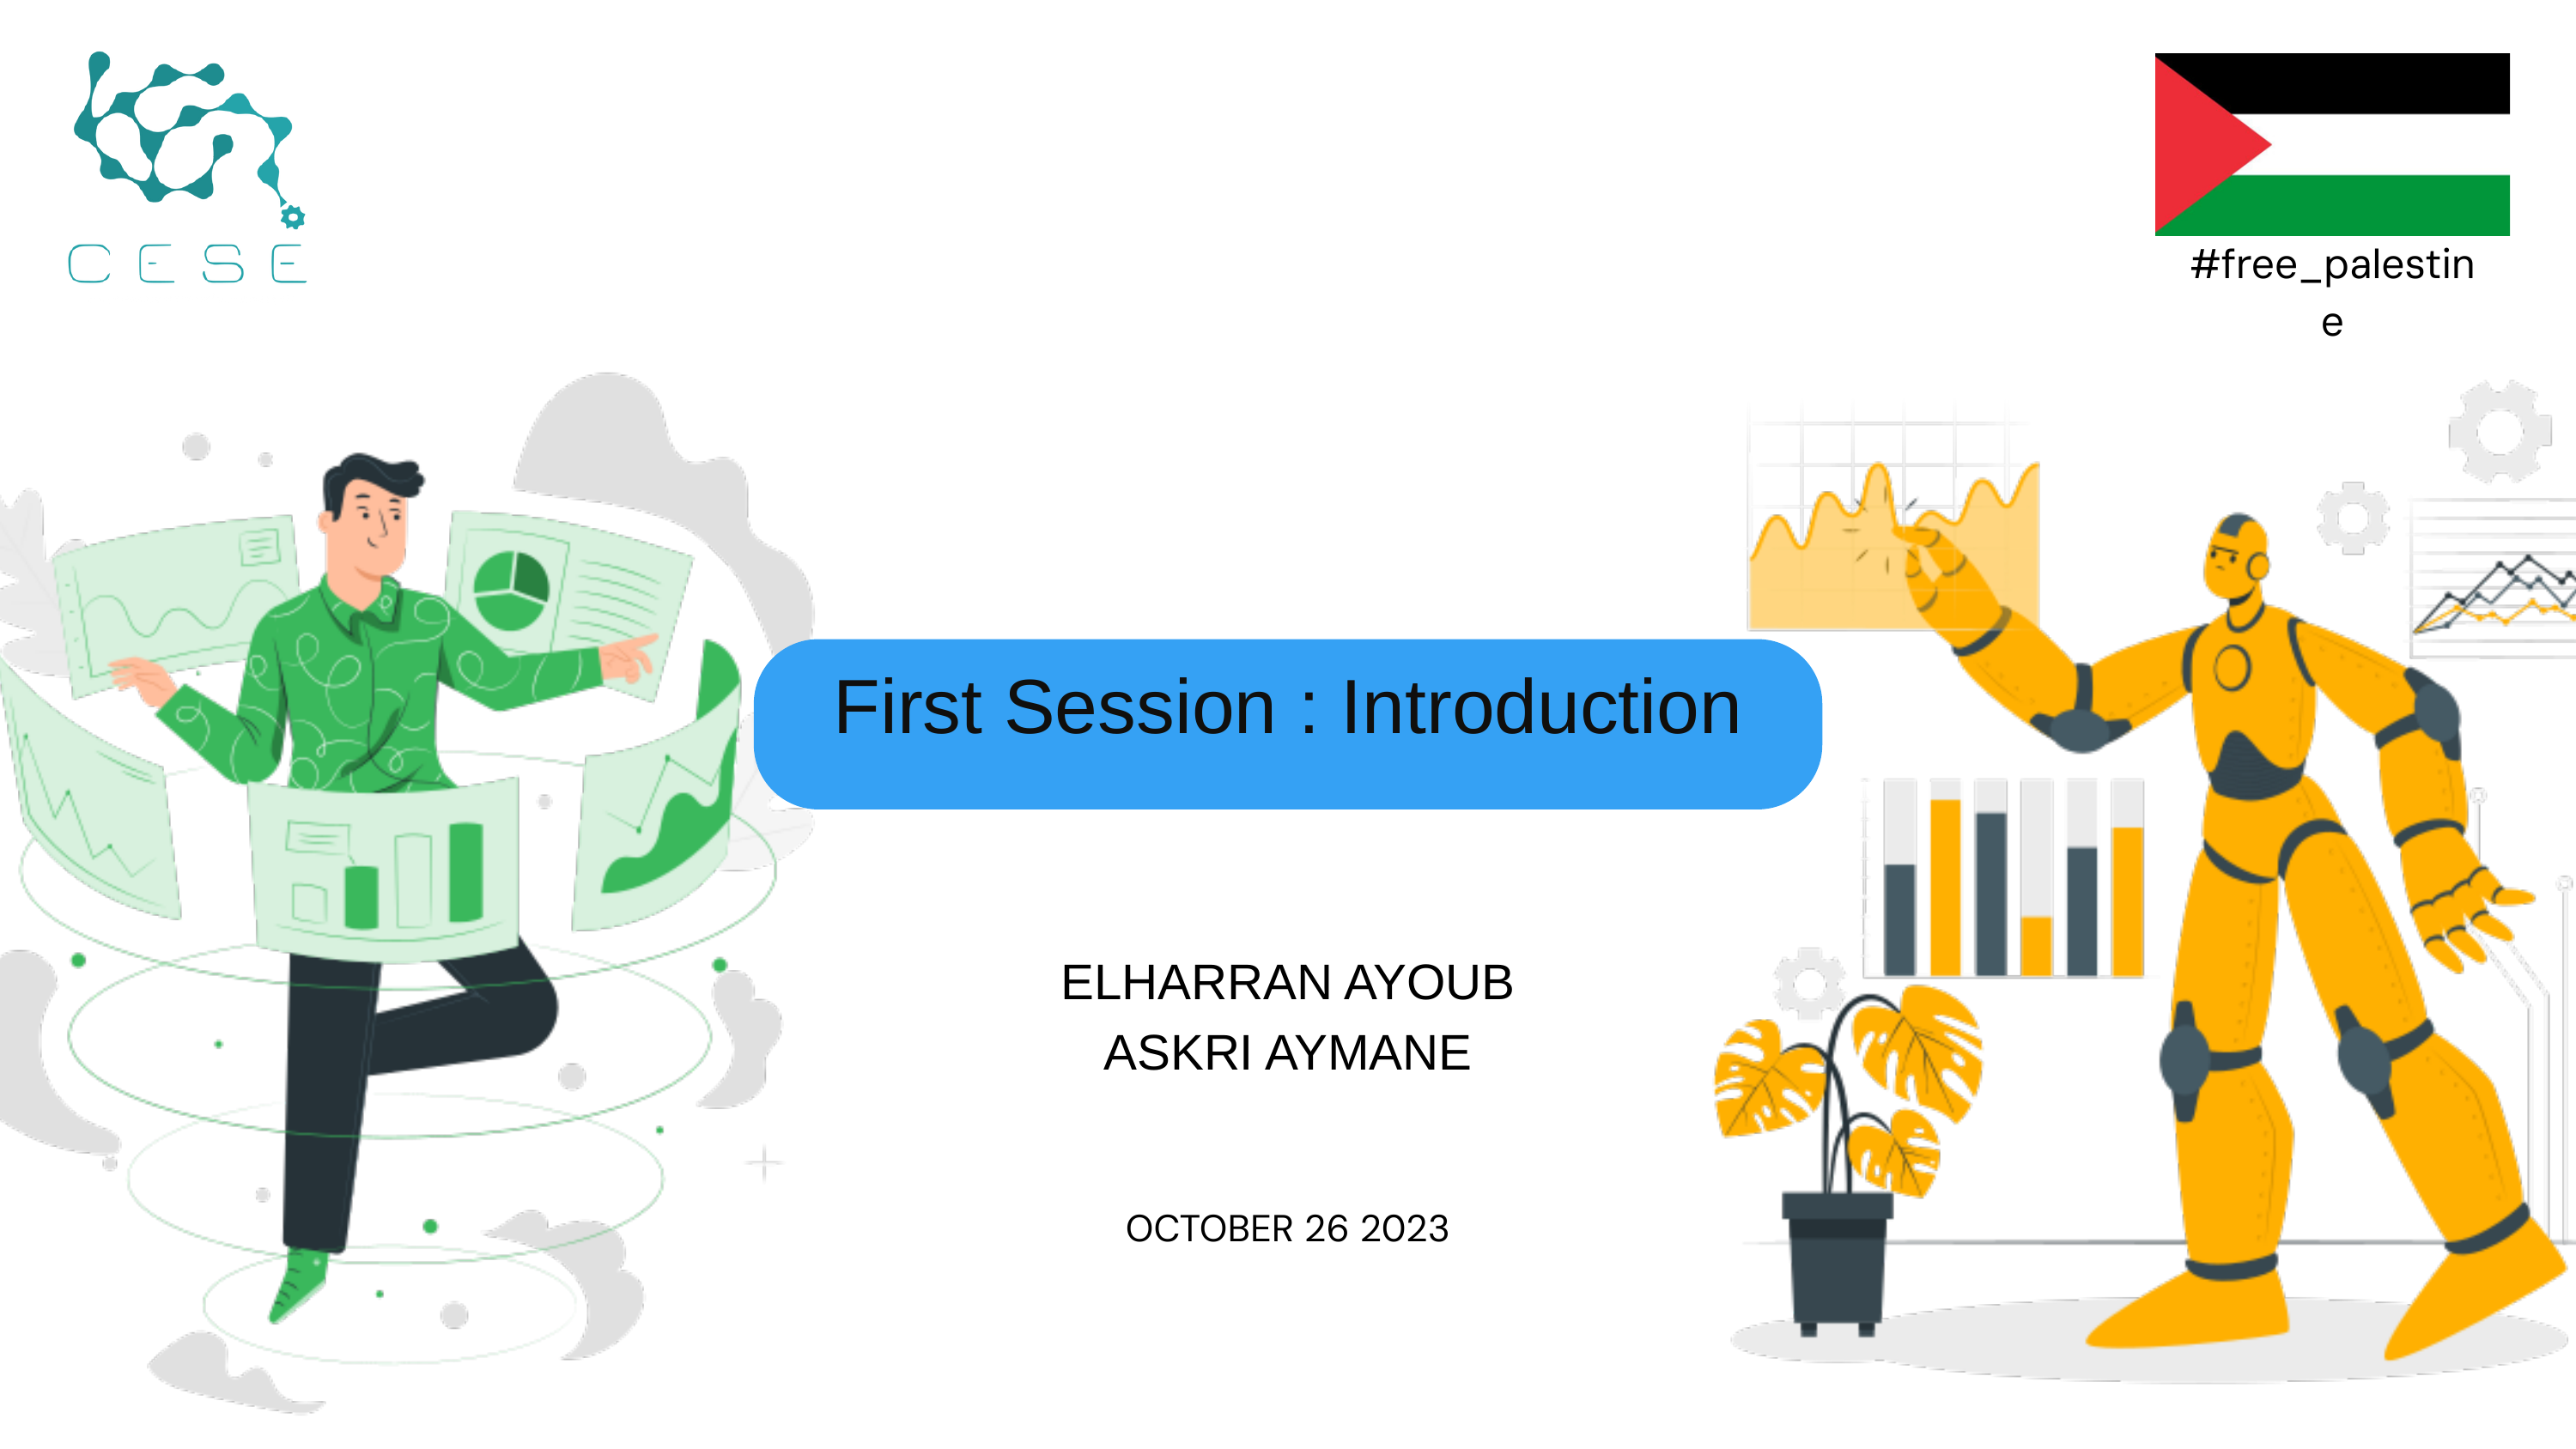

#free_palestine

First Session : Introduction
ELHARRAN AYOUB
ASKRI AYMANE
OCTOBER 26 2023